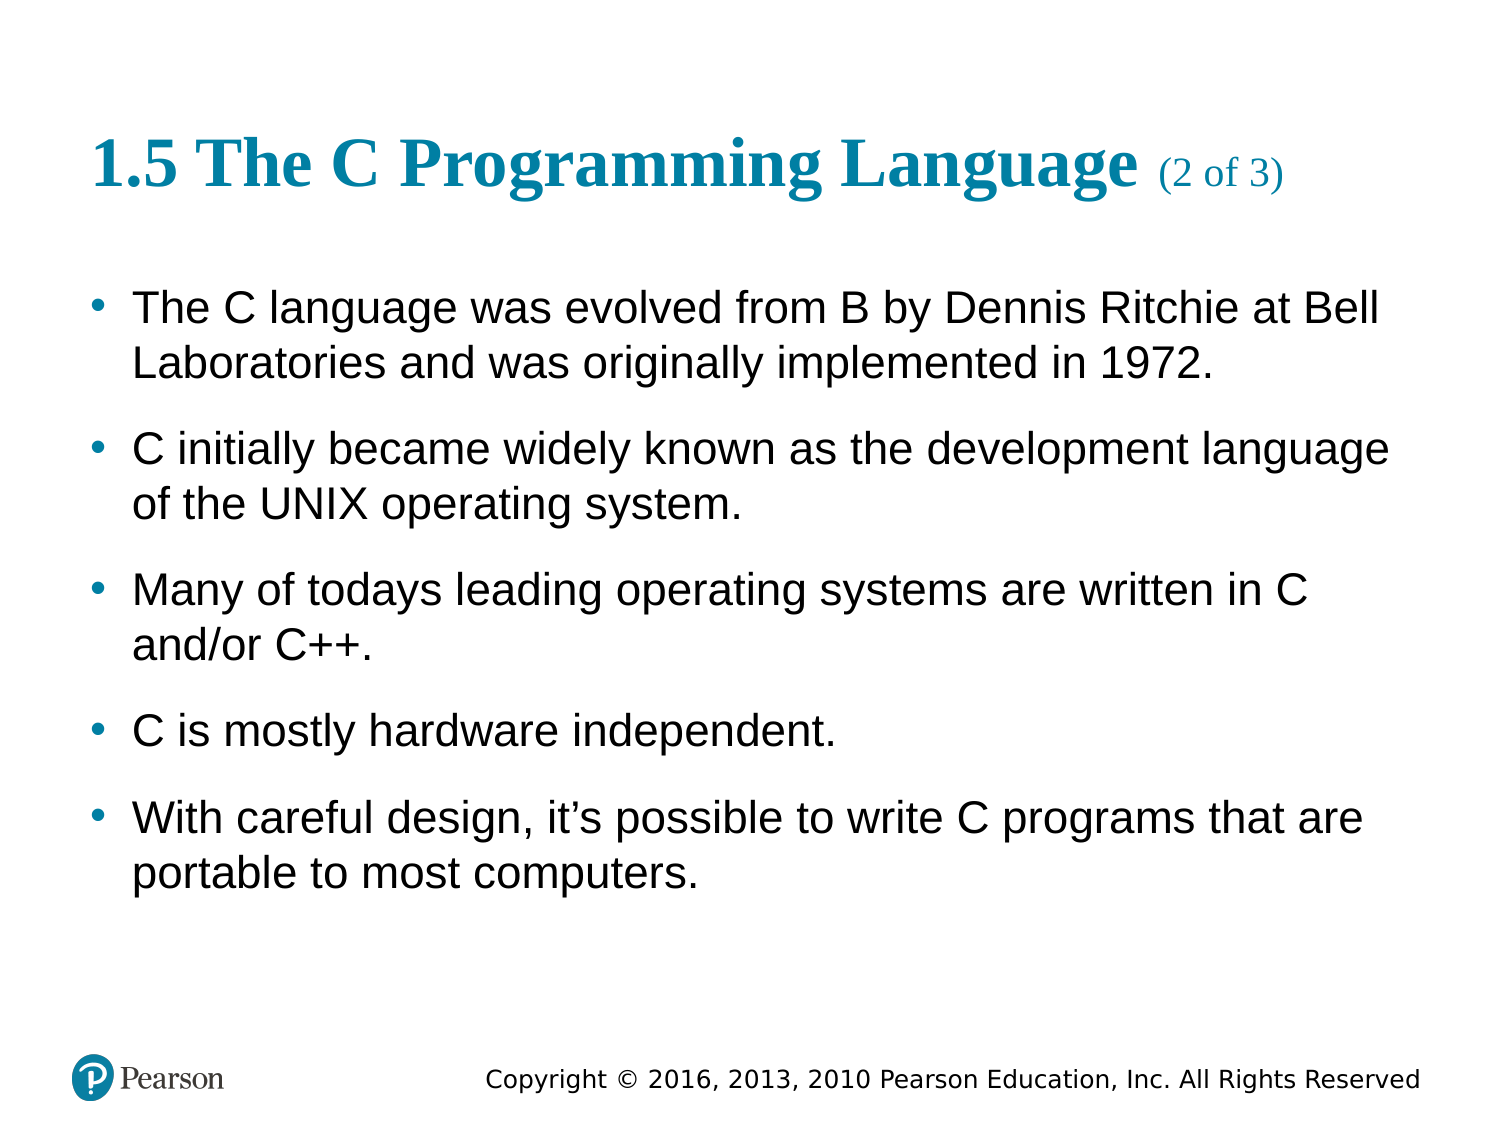

# 1.5 The C Programming Language (2 of 3)
The C language was evolved from B by Dennis Ritchie at Bell Laboratories and was originally implemented in 1972.
C initially became widely known as the development language of the UNIX operating system.
Many of todays leading operating systems are written in C and/or C++.
C is mostly hardware independent.
With careful design, it’s possible to write C programs that are portable to most computers.